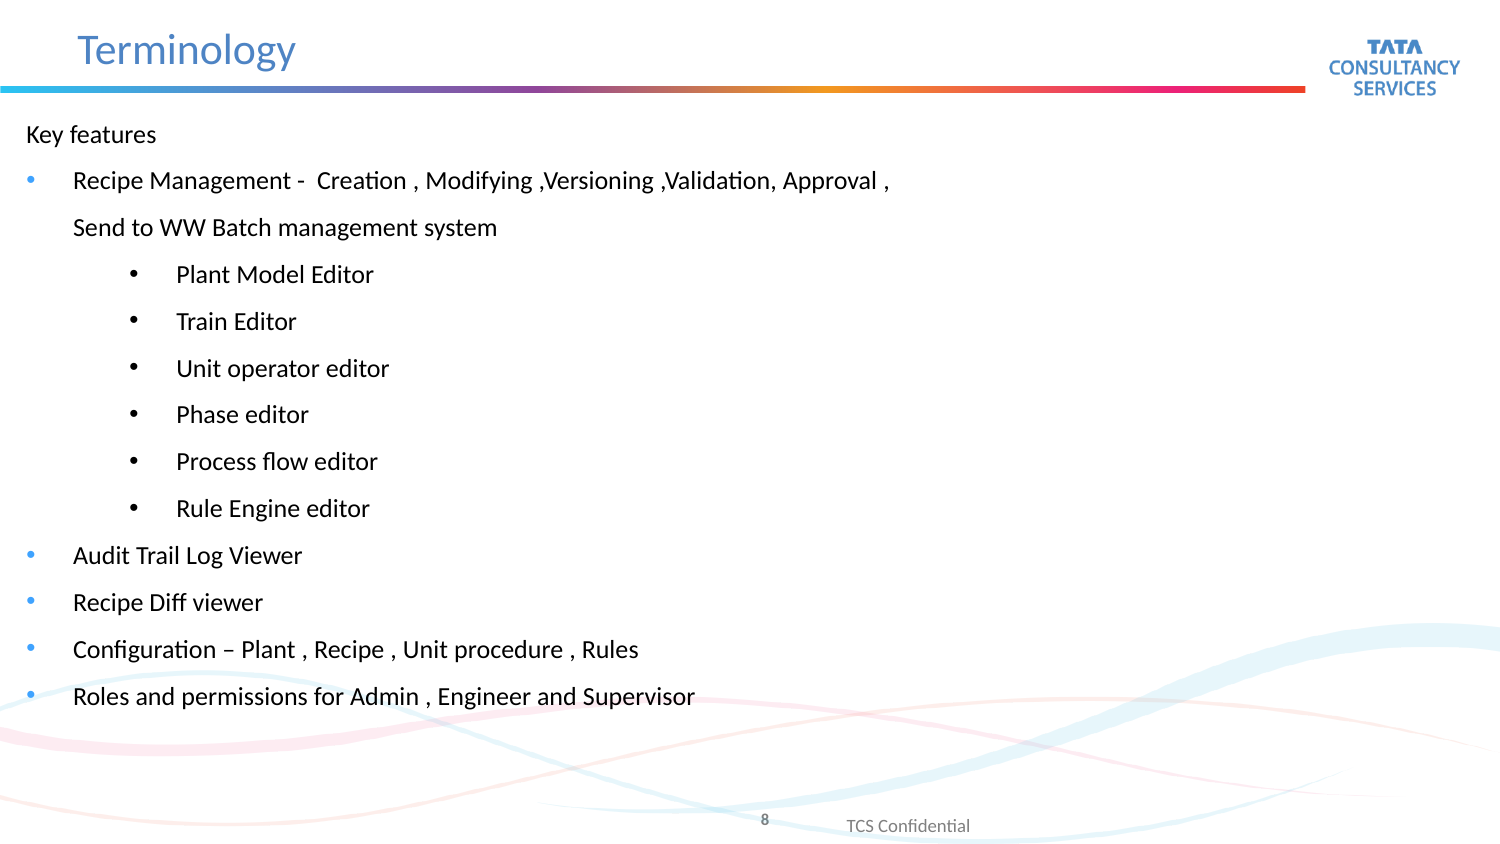

# Terminology
Key features
Recipe Management -  Creation , Modifying ,Versioning ,Validation, Approval , Send to WW Batch management system
Plant Model Editor
Train Editor
Unit operator editor
Phase editor
Process flow editor
Rule Engine editor
Audit Trail Log Viewer
Recipe Diff viewer
Configuration – Plant , Recipe , Unit procedure , Rules
Roles and permissions for Admin , Engineer and Supervisor